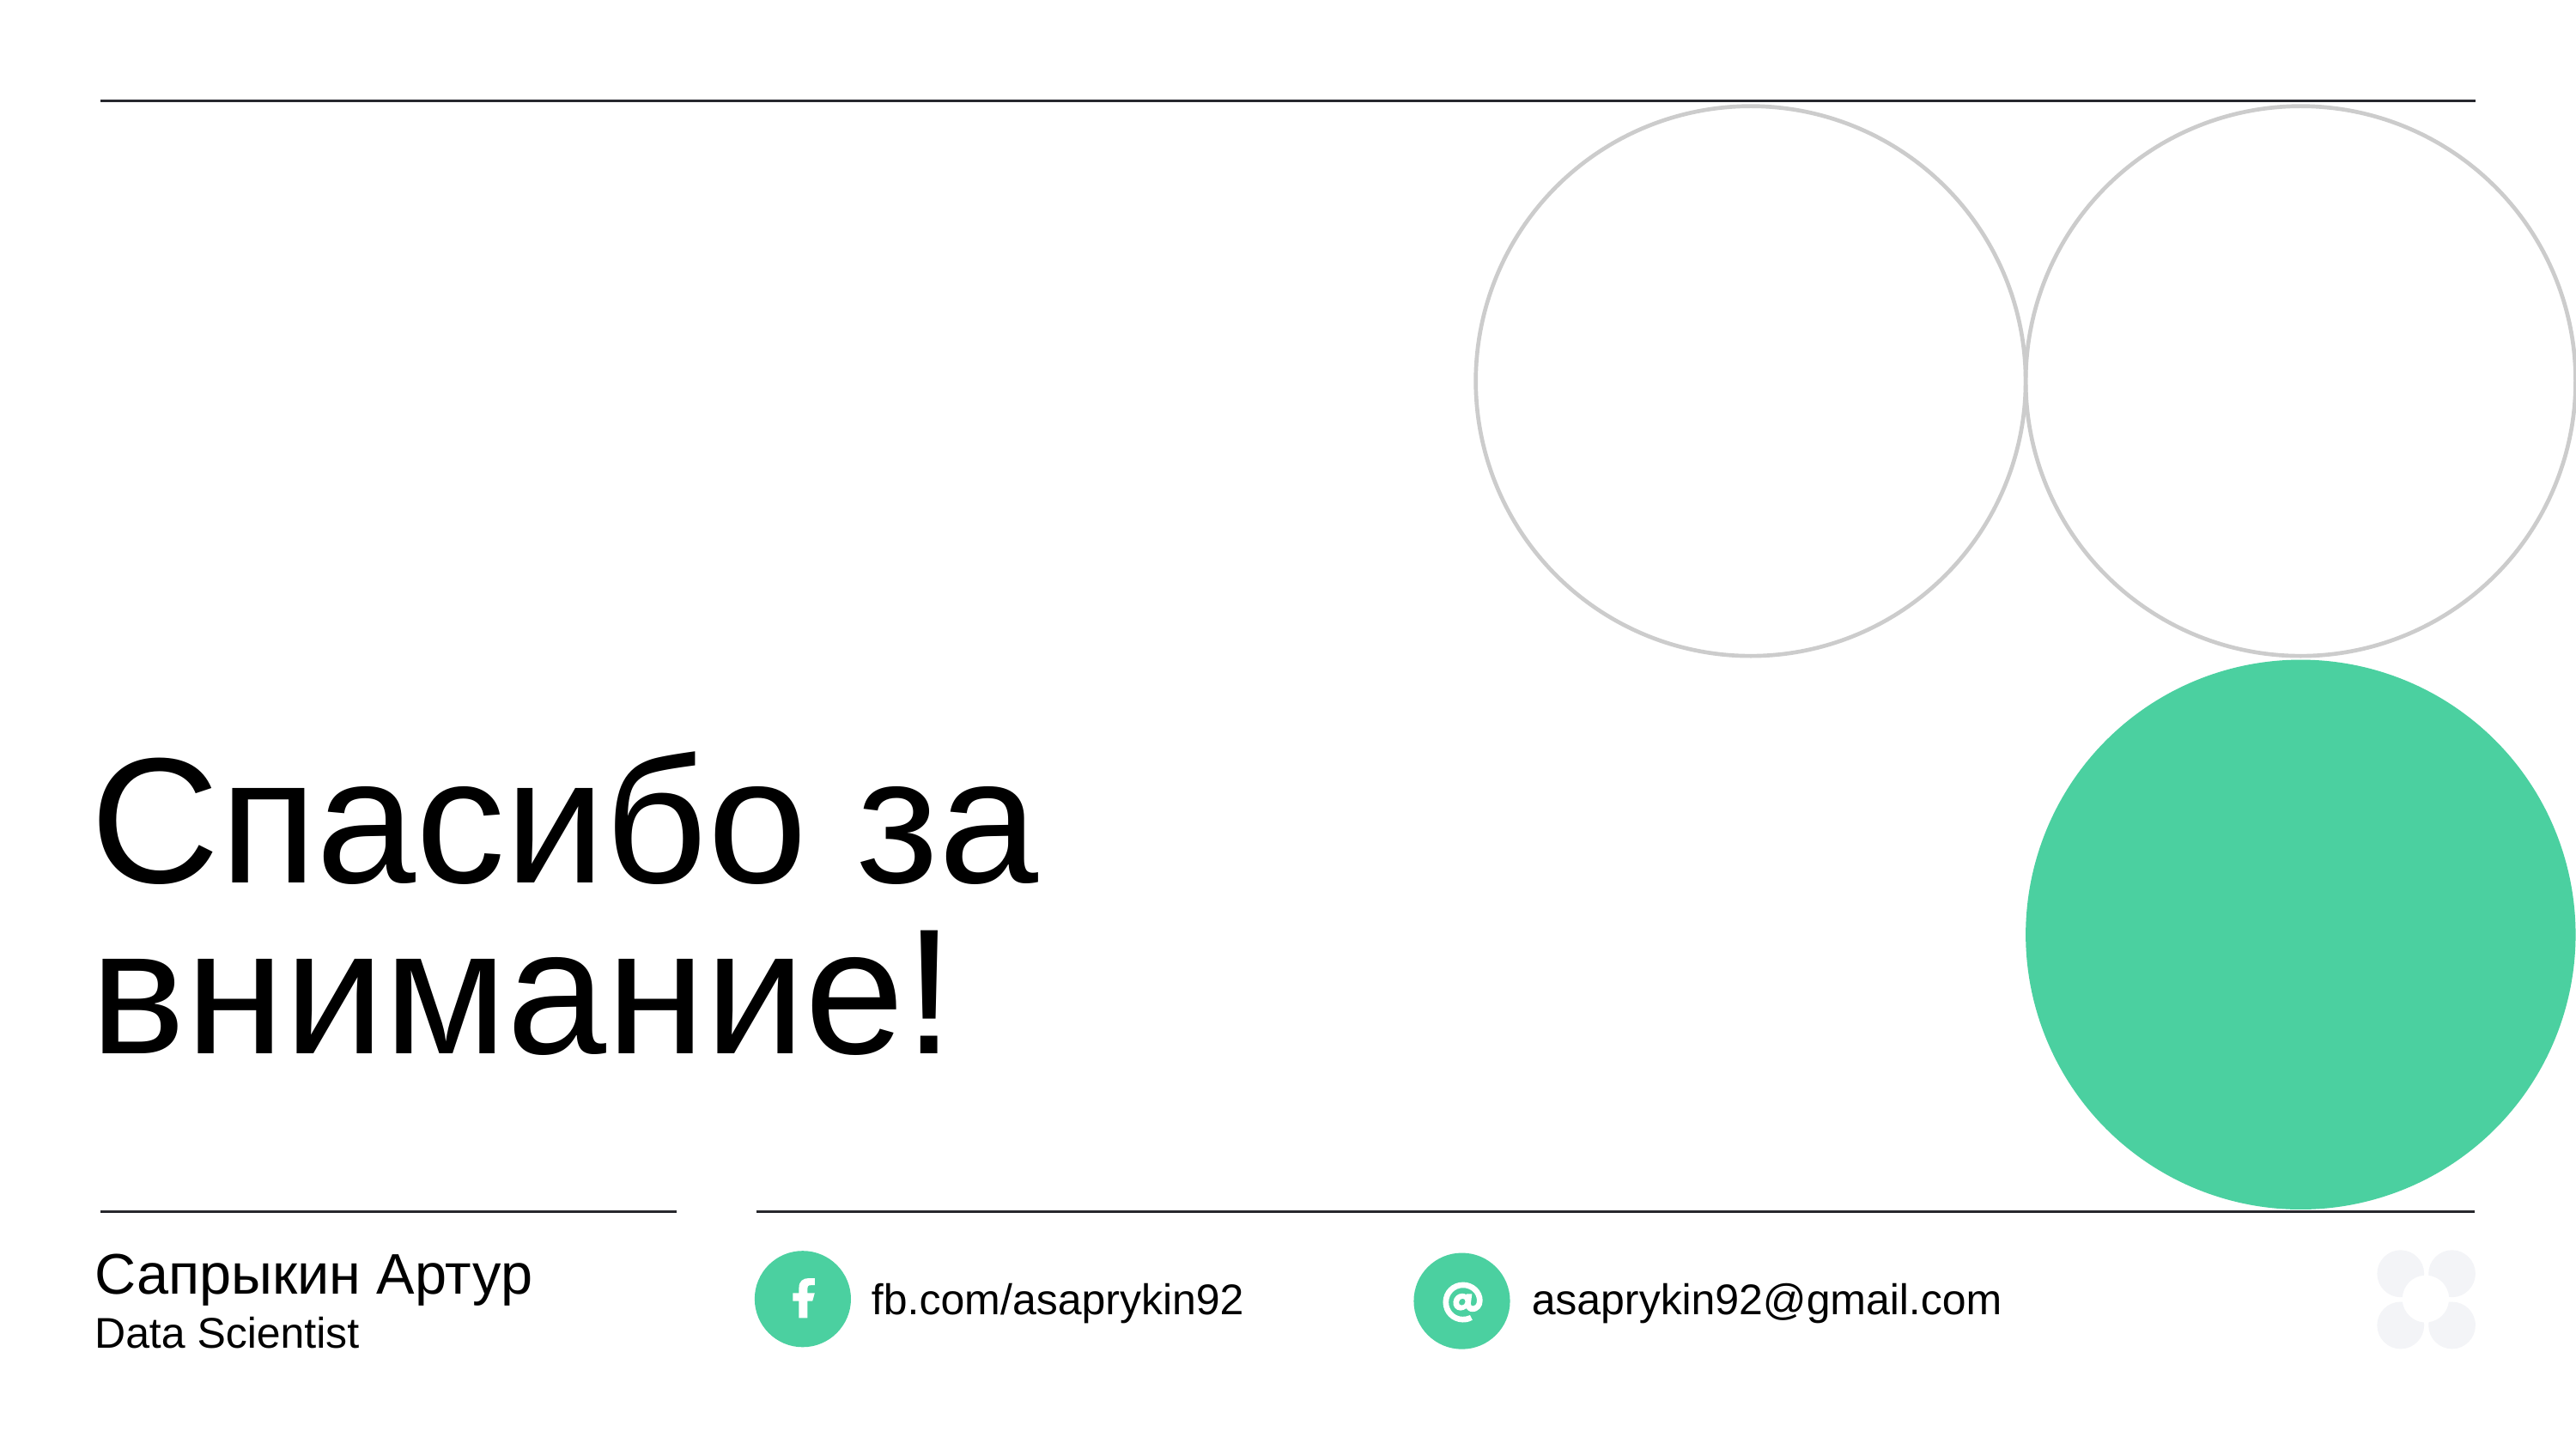

Спасибо за внимание!
Сапрыкин Артур
Data Scientist

fb.com/asaprykin92
asaprykin92@gmail.com